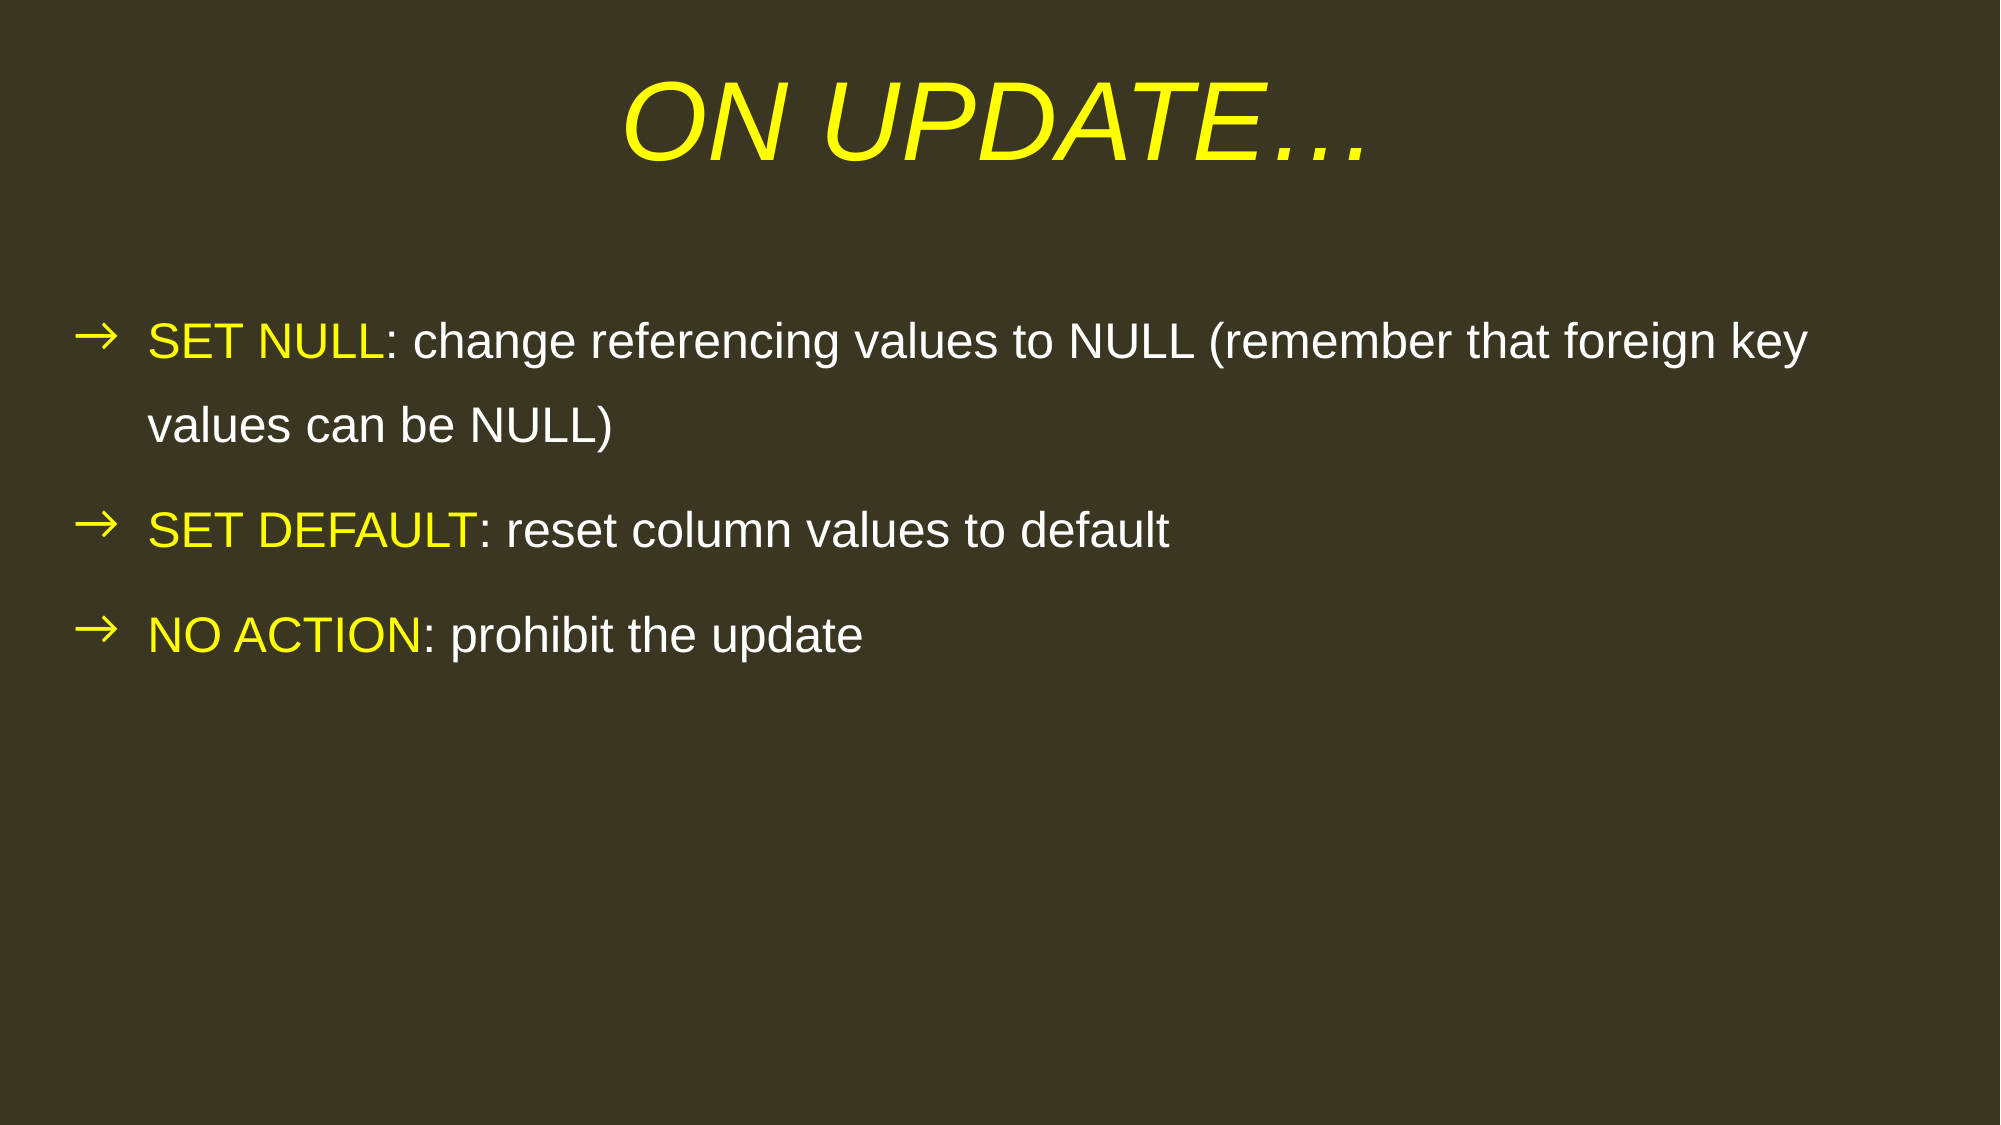

# ON UPDATE…
SET NULL: change referencing values to NULL (remember that foreign key values can be NULL)
SET DEFAULT: reset column values to default
NO ACTION: prohibit the update